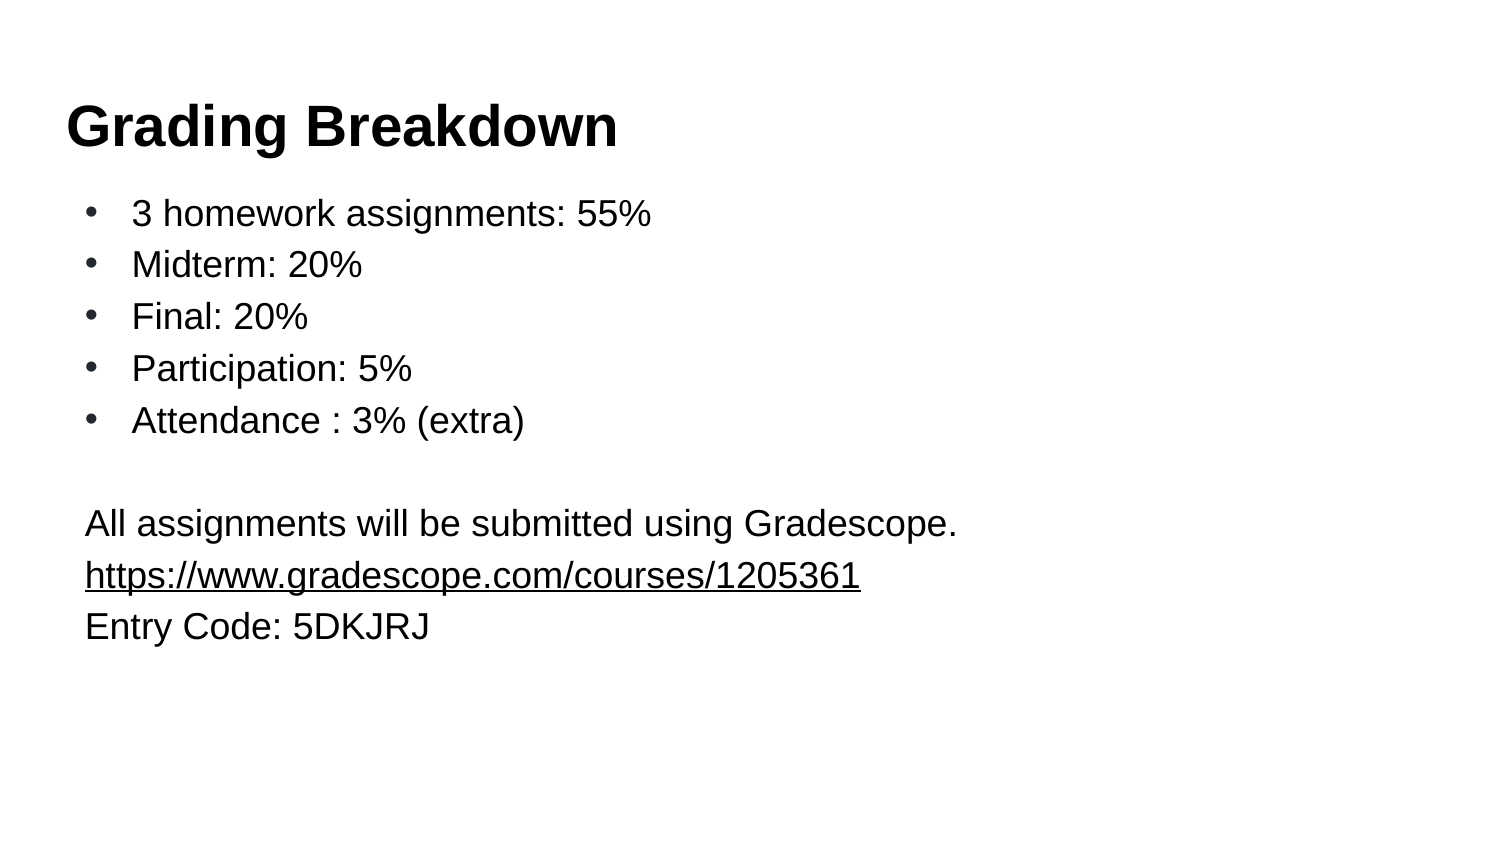

Grading Breakdown
3 homework assignments: 55%
Midterm: 20%
Final: 20%
Participation: 5%
Attendance : 3% (extra)

All assignments will be submitted using Gradescope.
https://www.gradescope.com/courses/1205361
Entry Code: 5DKJRJ